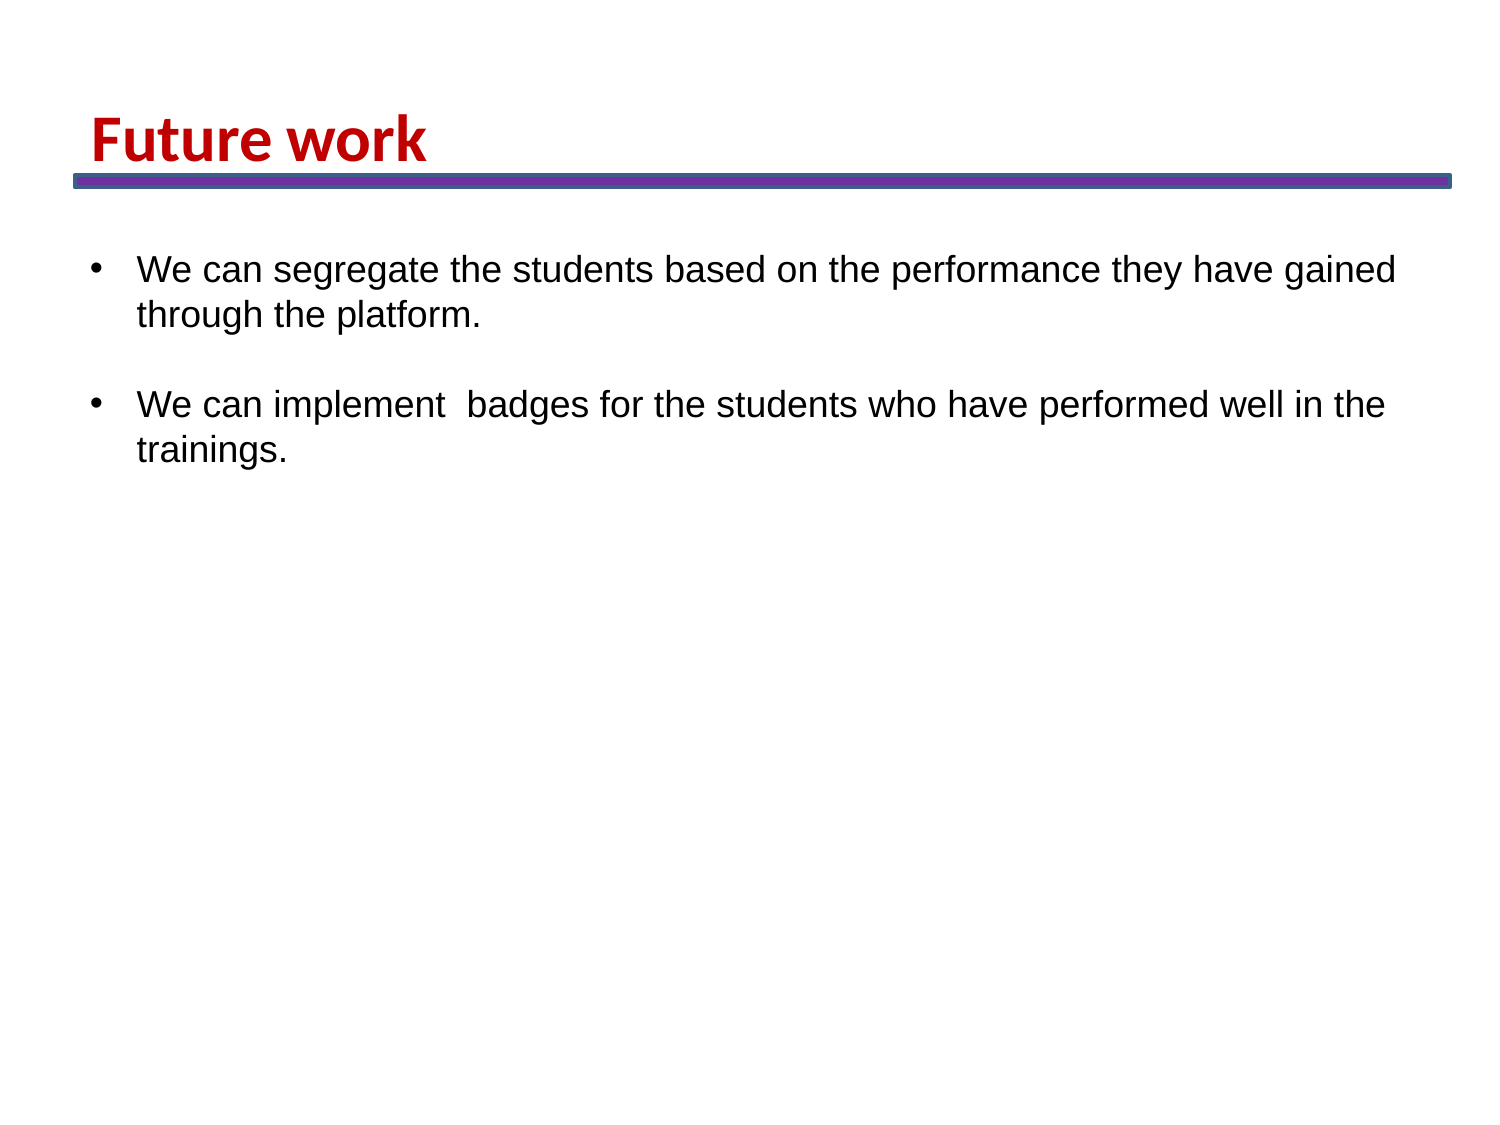

Future work

We can segregate the students based on the performance they have gained through the platform.

We can implement  badges for the students who have performed well in the trainings.